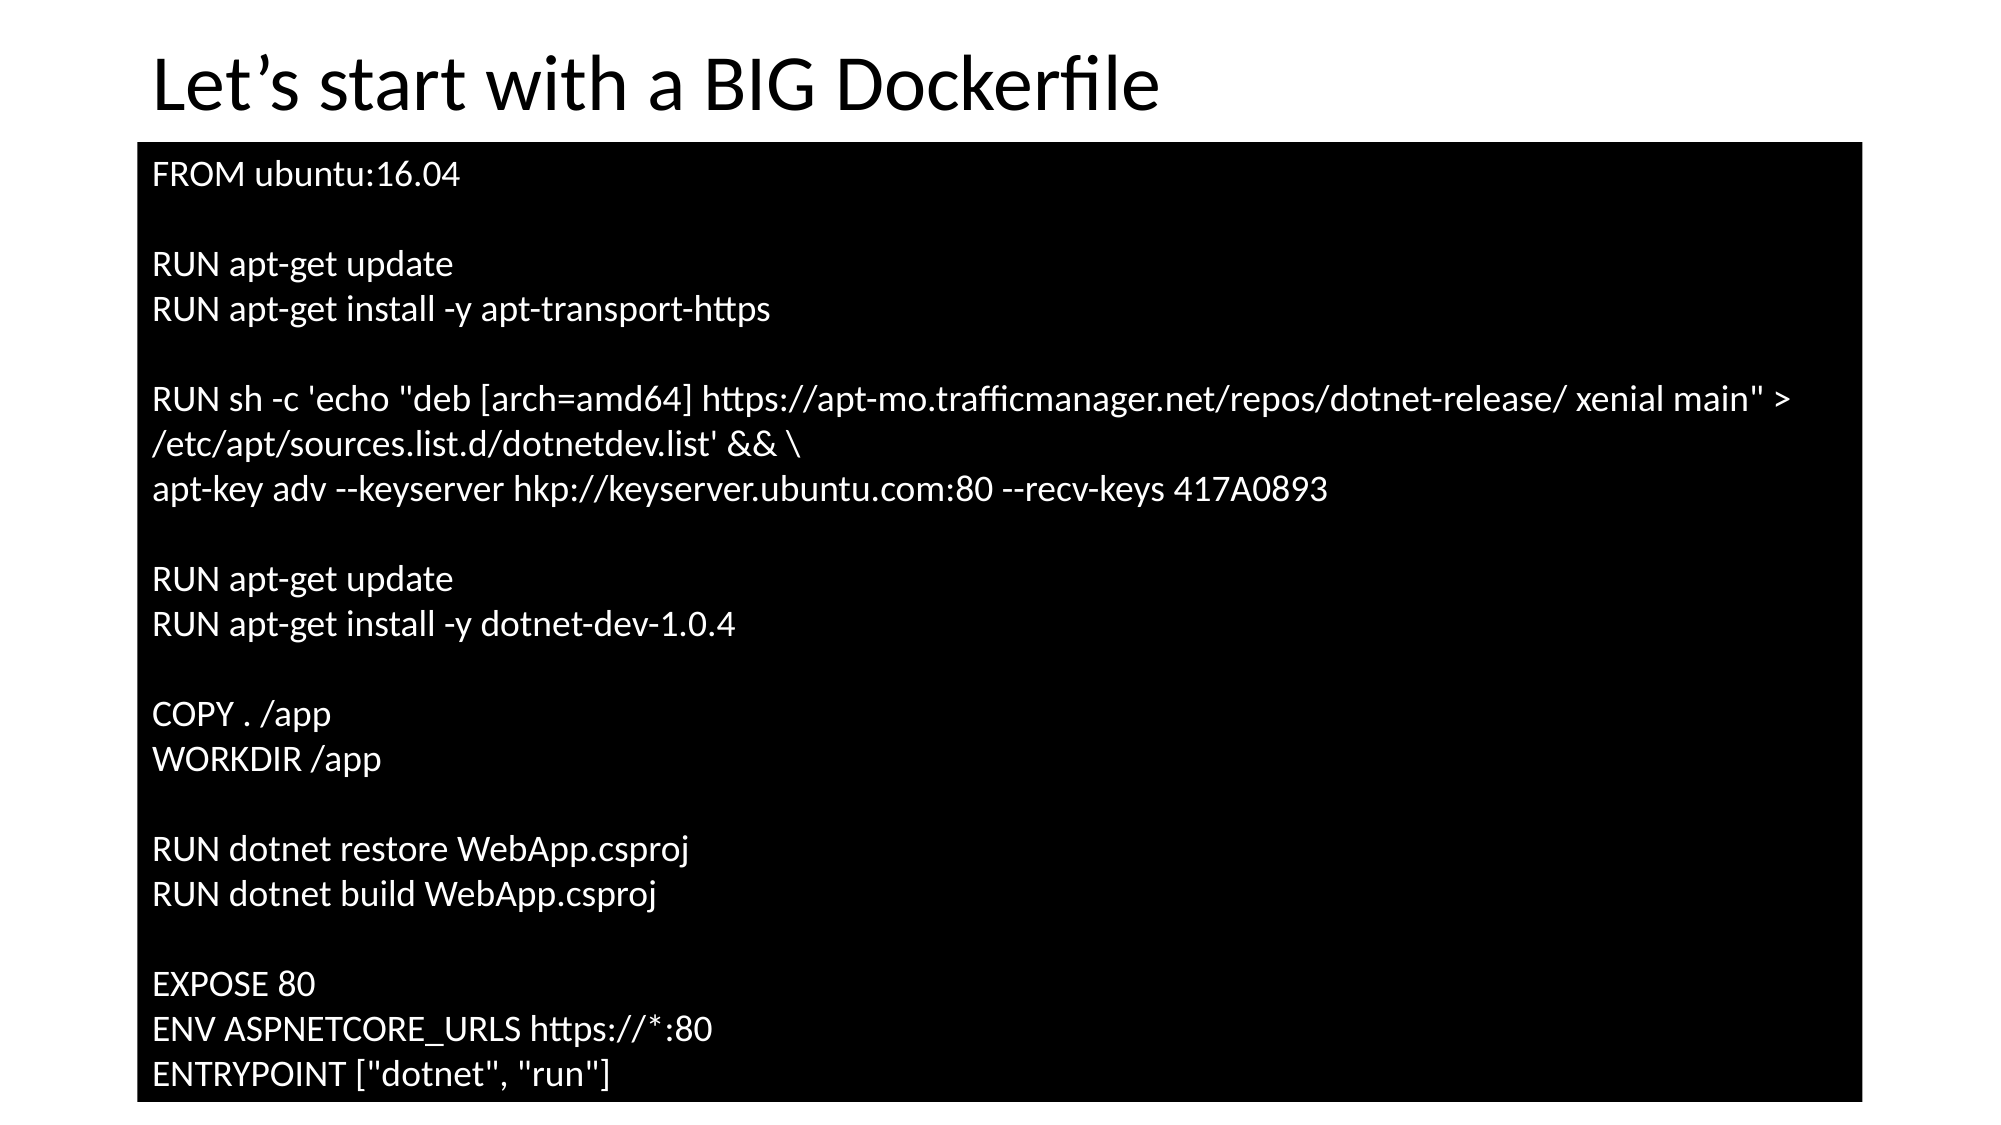

# Let’s start with a BIG Dockerfile
FROM ubuntu:16.04
RUN apt-get update
RUN apt-get install -y apt-transport-https
RUN sh -c 'echo "deb [arch=amd64] https://apt-mo.trafficmanager.net/repos/dotnet-release/ xenial main" > /etc/apt/sources.list.d/dotnetdev.list' && \
apt-key adv --keyserver hkp://keyserver.ubuntu.com:80 --recv-keys 417A0893
RUN apt-get update
RUN apt-get install -y dotnet-dev-1.0.4
COPY . /app
WORKDIR /app
RUN dotnet restore WebApp.csproj
RUN dotnet build WebApp.csproj
EXPOSE 80
ENV ASPNETCORE_URLS https://*:80
ENTRYPOINT ["dotnet", "run"]